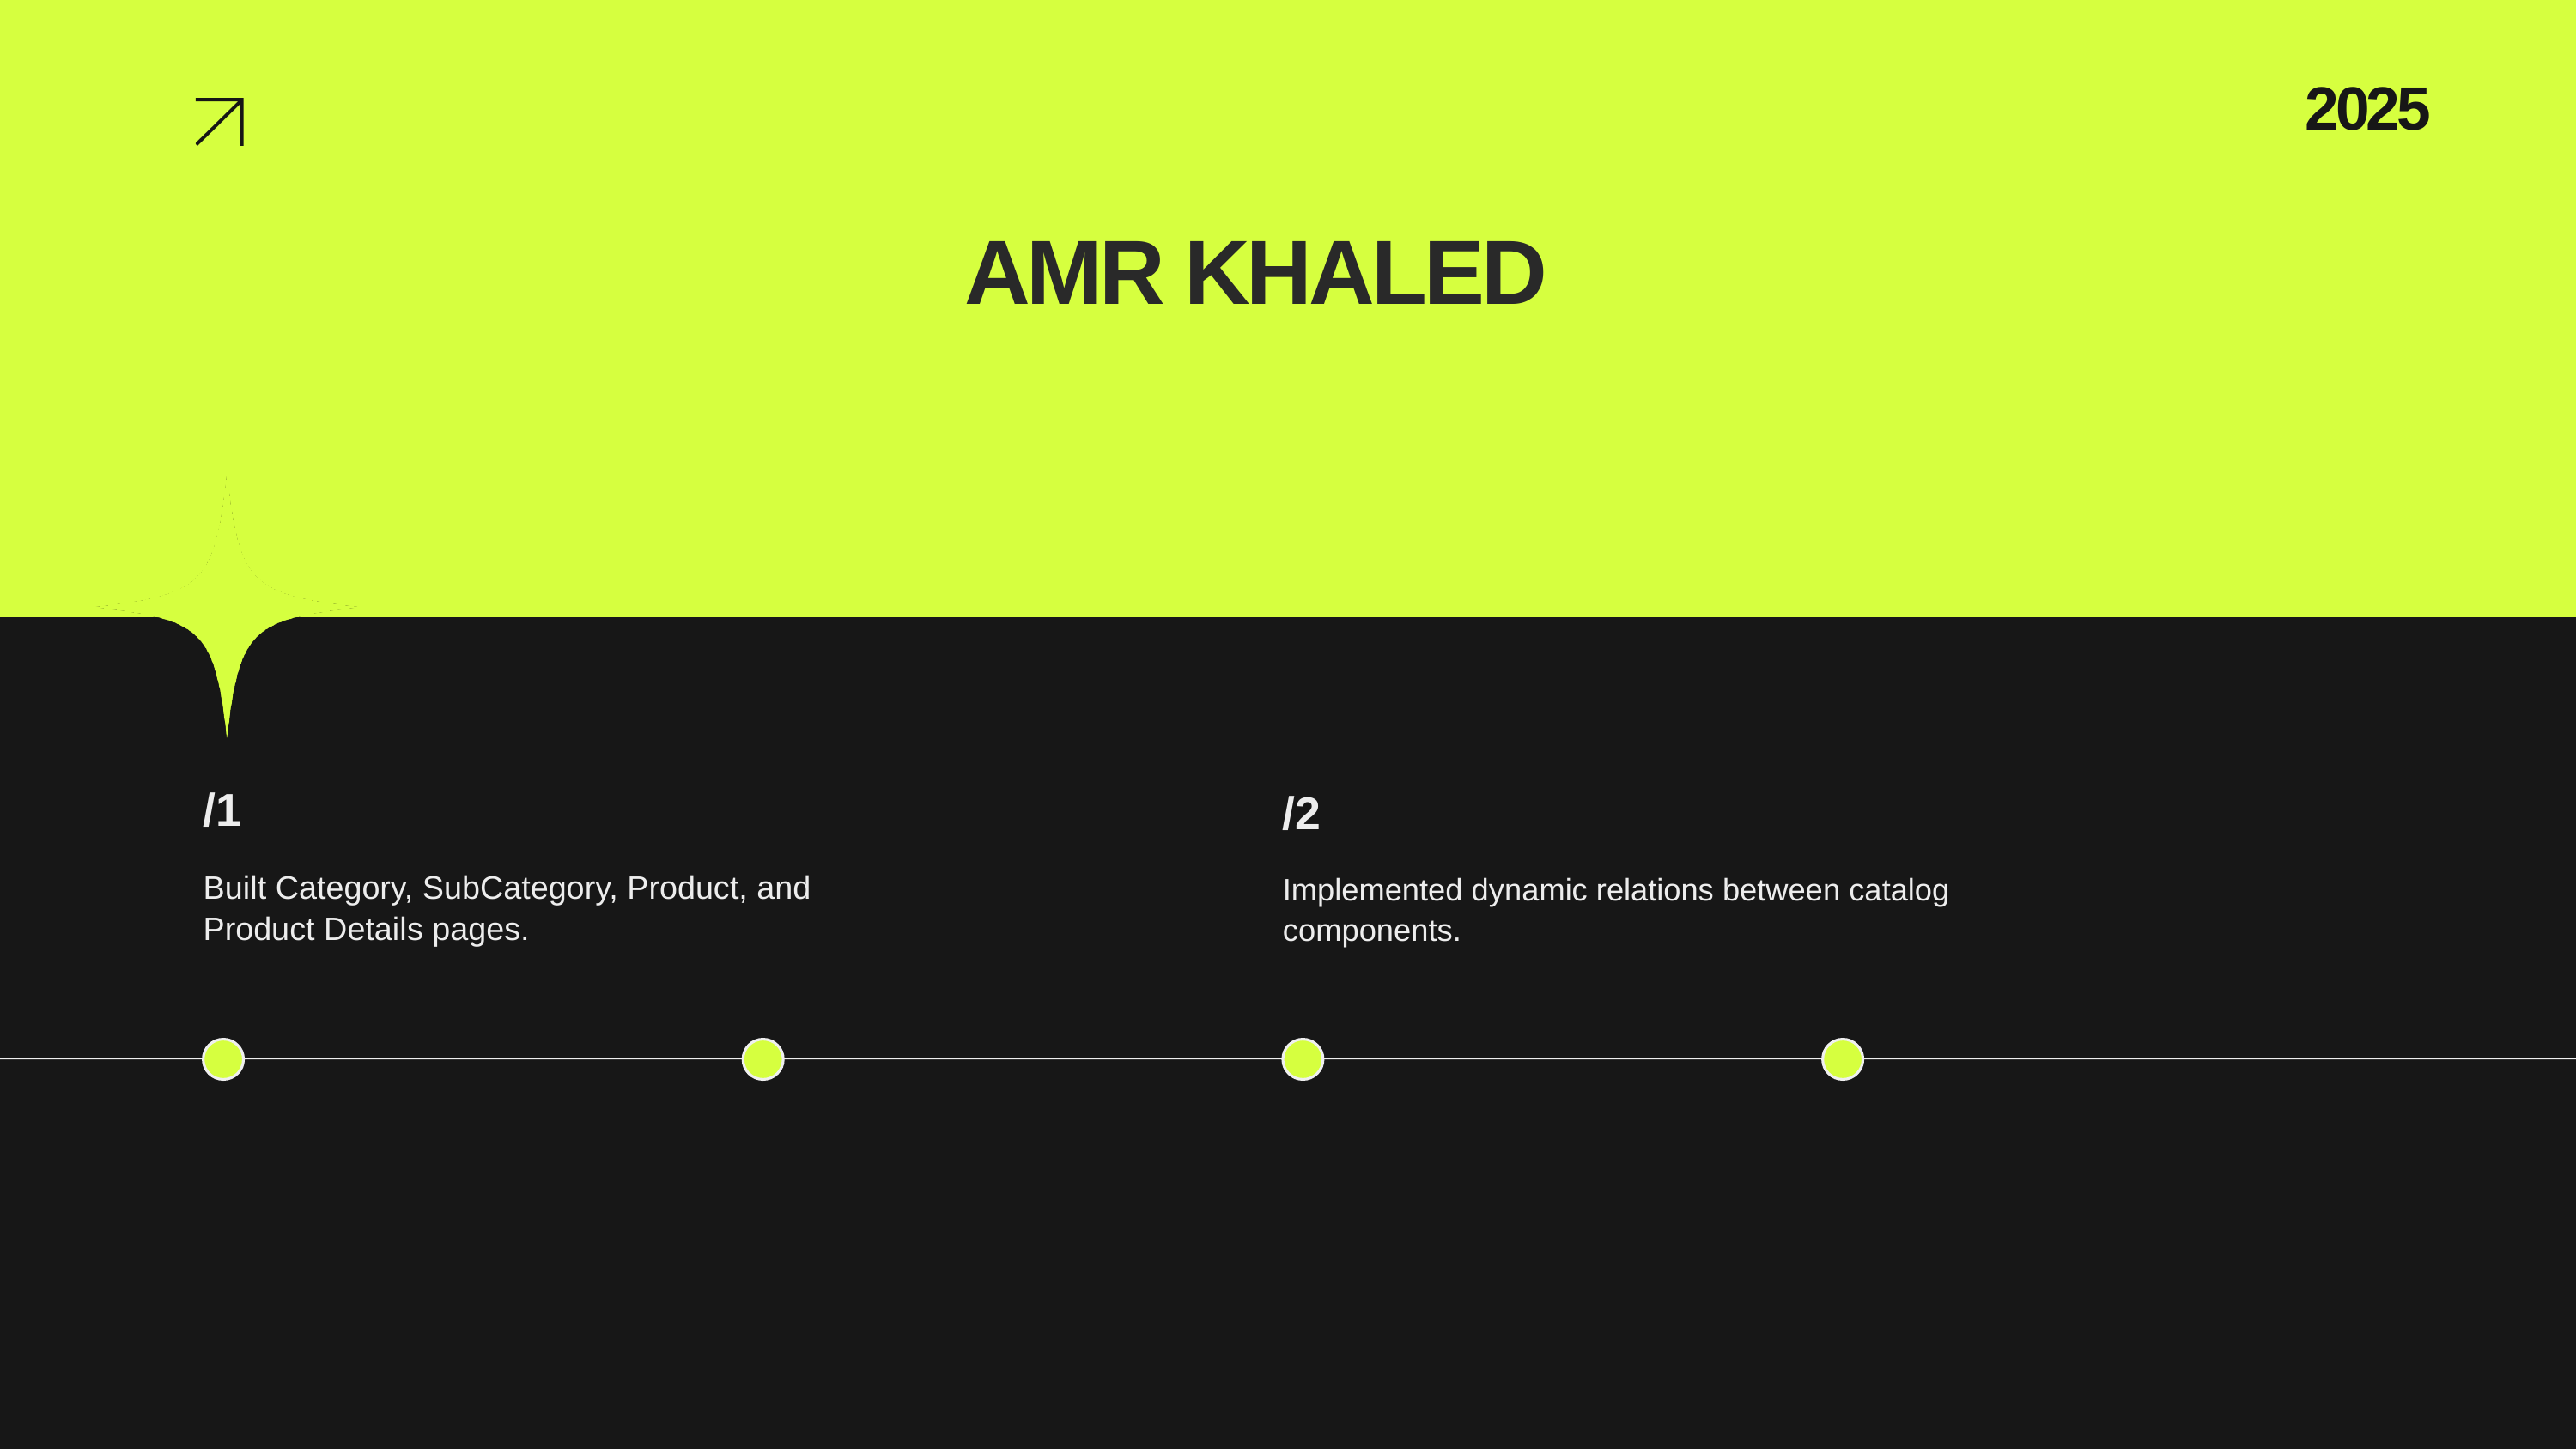

2025

AMR KHALED

/1
/2
Built Category, SubCategory, Product, and Product Details pages.
Implemented dynamic relations between catalog components.